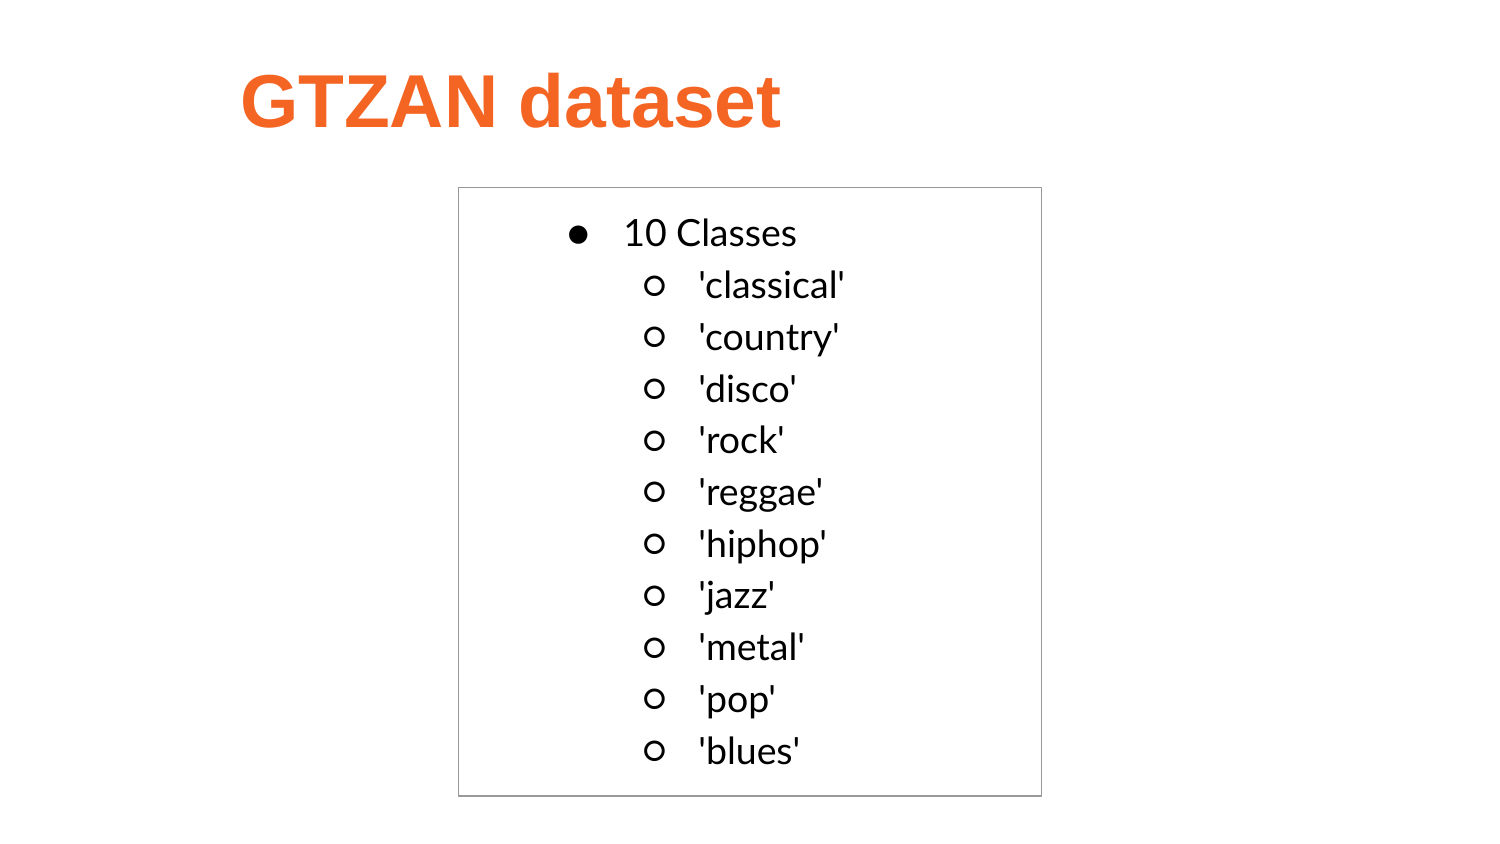

GTZAN dataset
10 Classes
'classical'
'country'
'disco'
'rock'
'reggae'
'hiphop'
'jazz'
'metal'
'pop'
'blues'